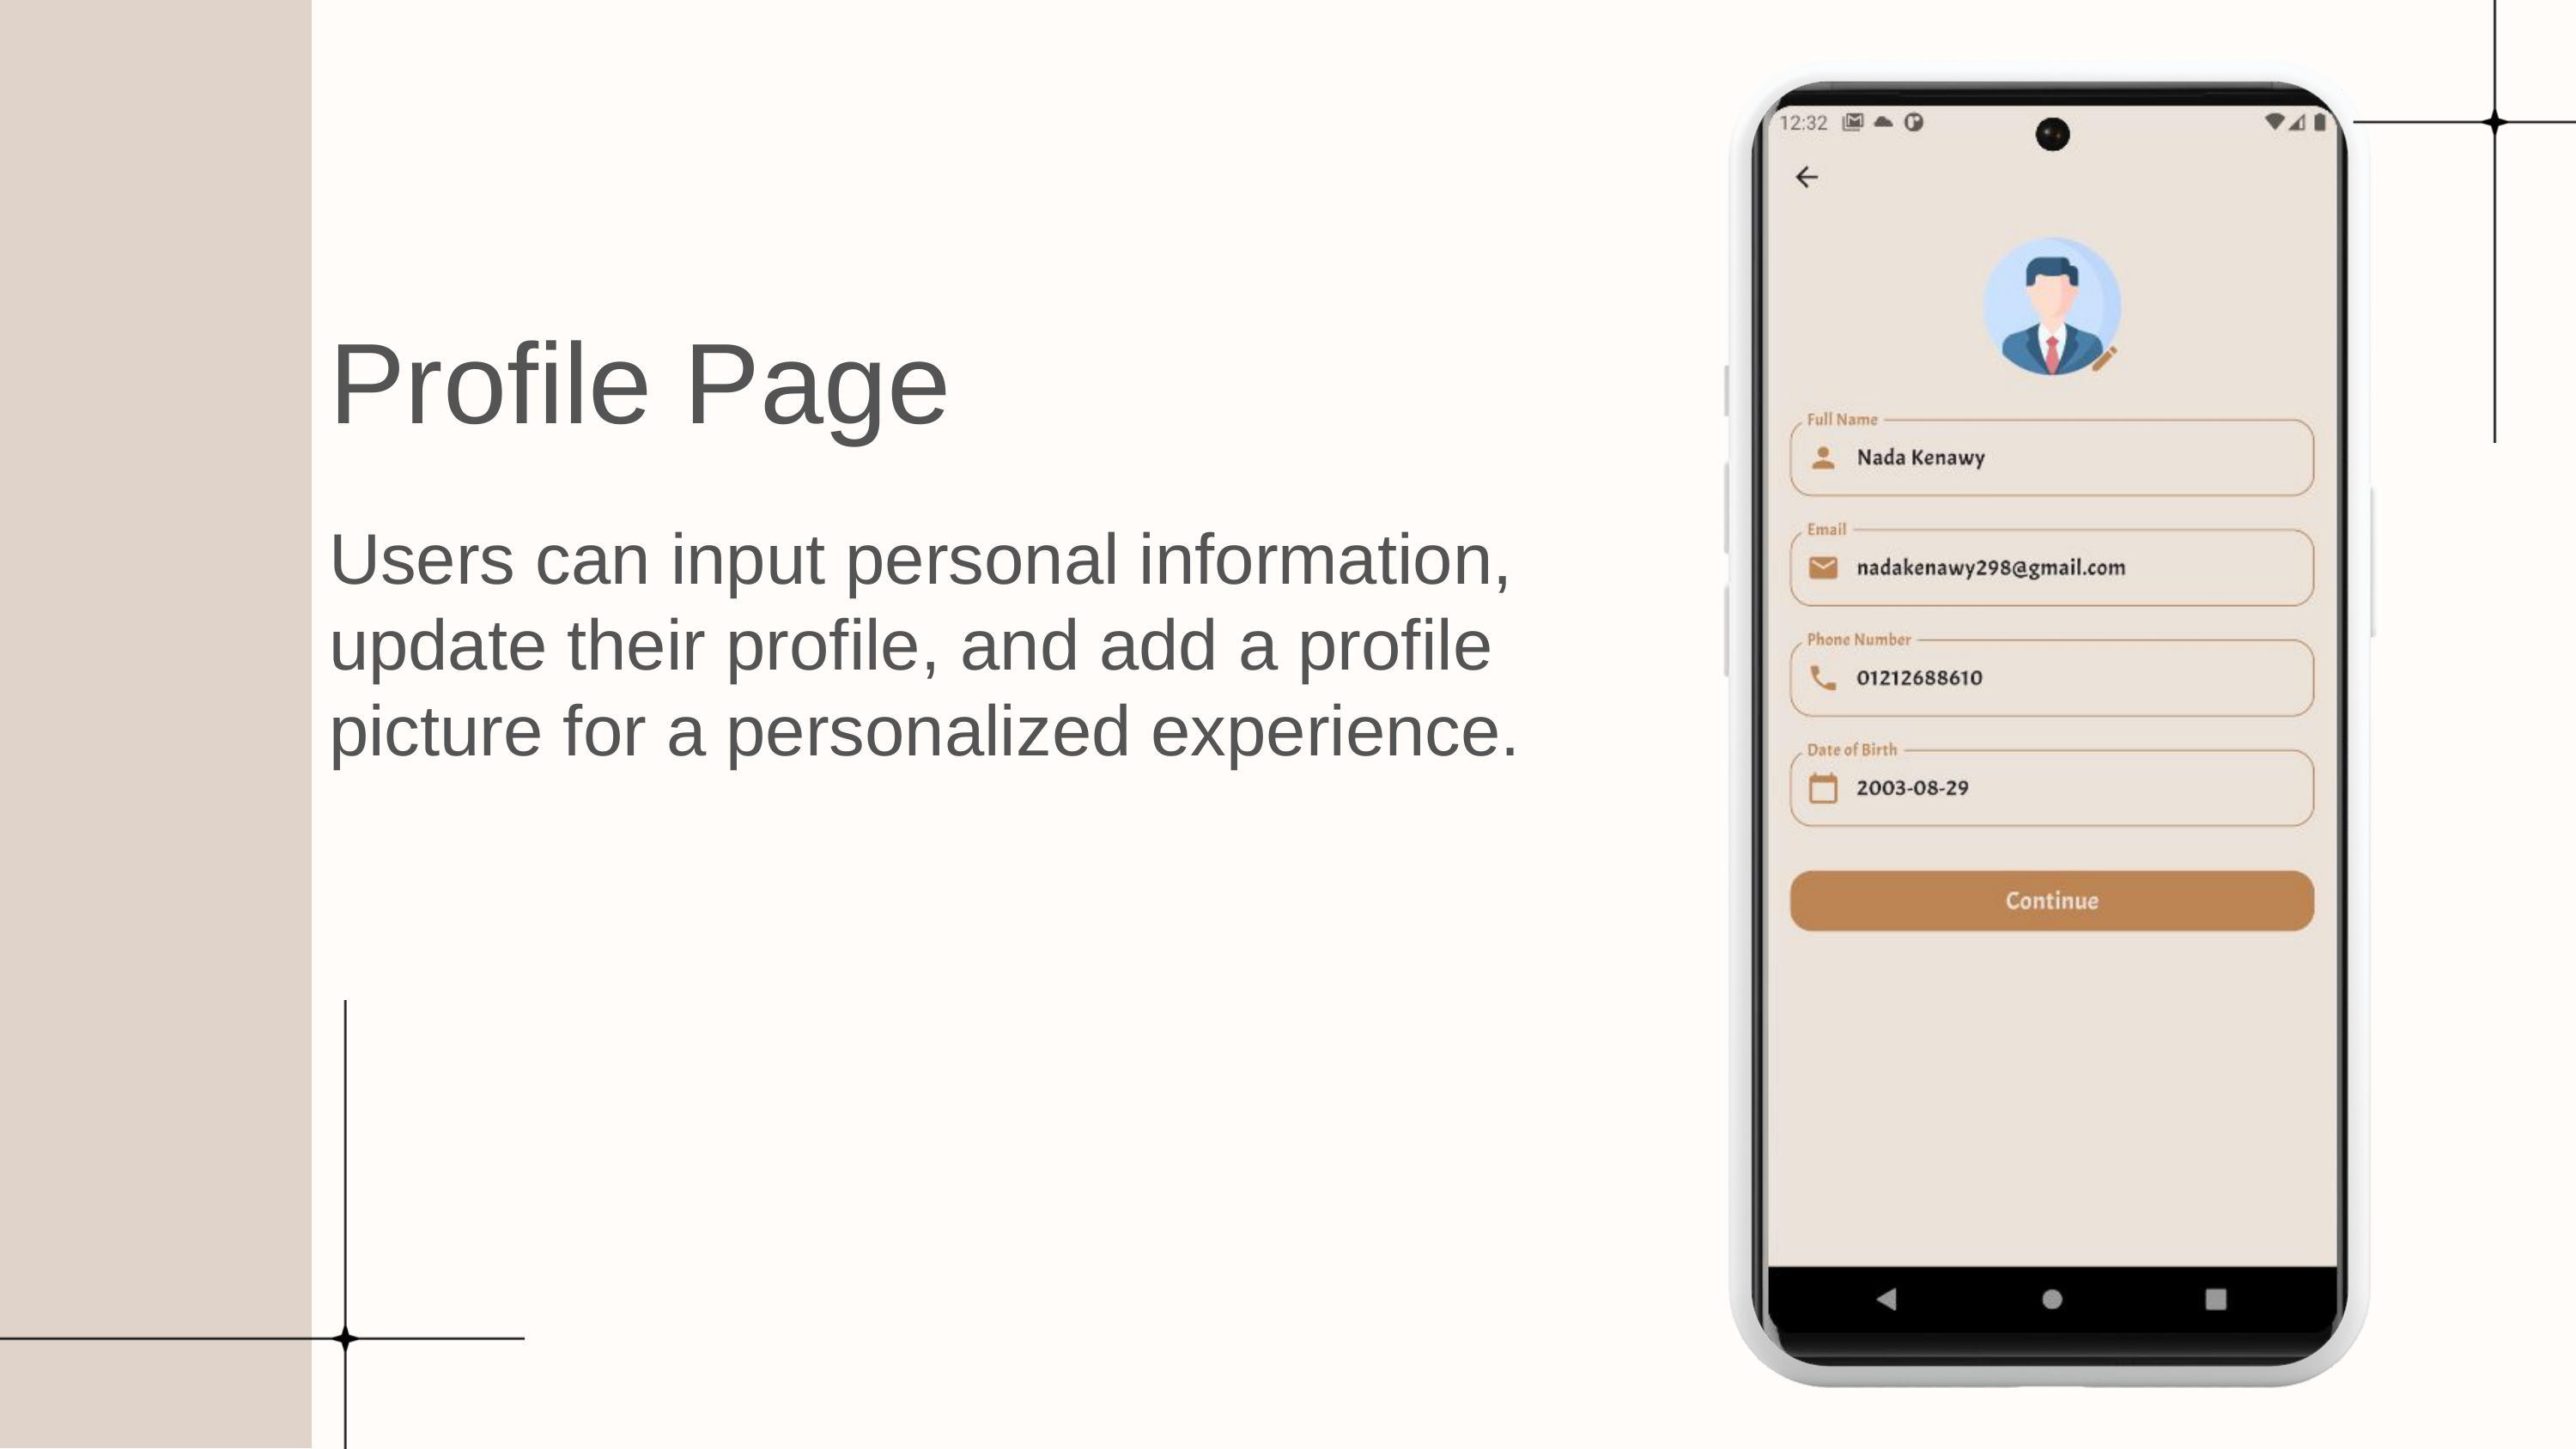

Profile Page
Users can input personal information, update their profile, and add a profile picture for a personalized experience.